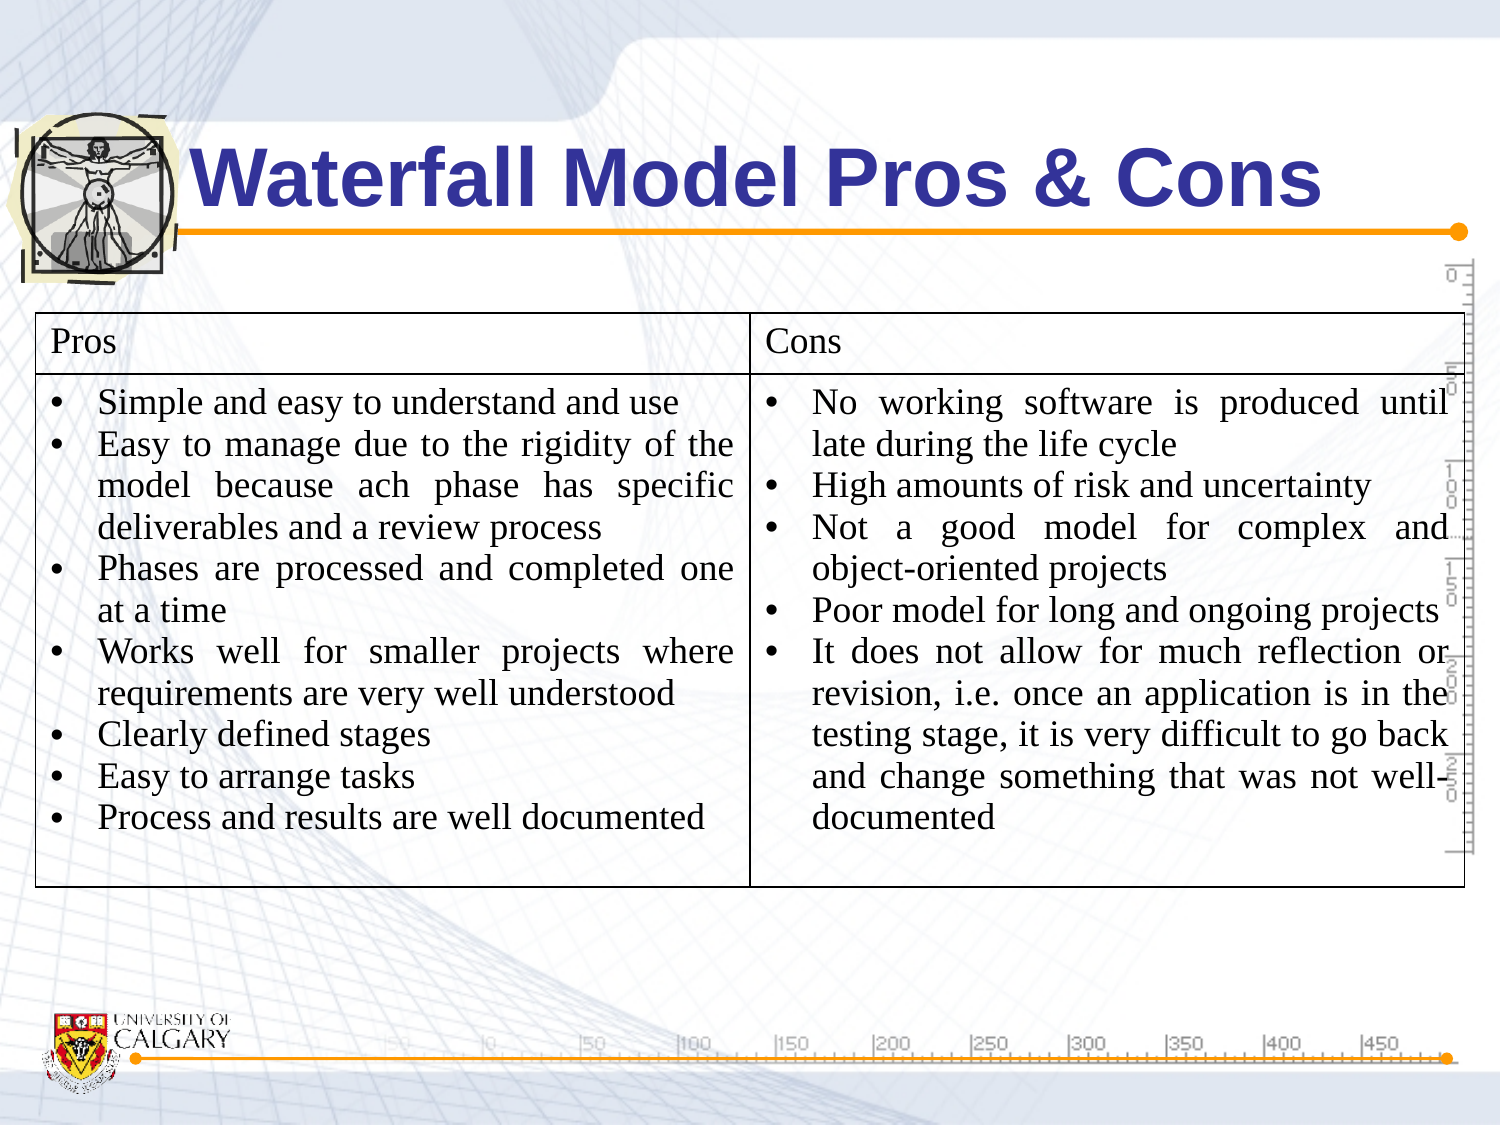

# Waterfall Model Pros & Cons
| Pros | Cons |
| --- | --- |
| Simple and easy to understand and use Easy to manage due to the rigidity of the model because ach phase has specific deliverables and a review process Phases are processed and completed one at a time Works well for smaller projects where requirements are very well understood Clearly defined stages Easy to arrange tasks Process and results are well documented | No working software is produced until late during the life cycle High amounts of risk and uncertainty Not a good model for complex and object-oriented projects Poor model for long and ongoing projects It does not allow for much reflection or revision, i.e. once an application is in the testing stage, it is very difficult to go back and change something that was not well-documented |